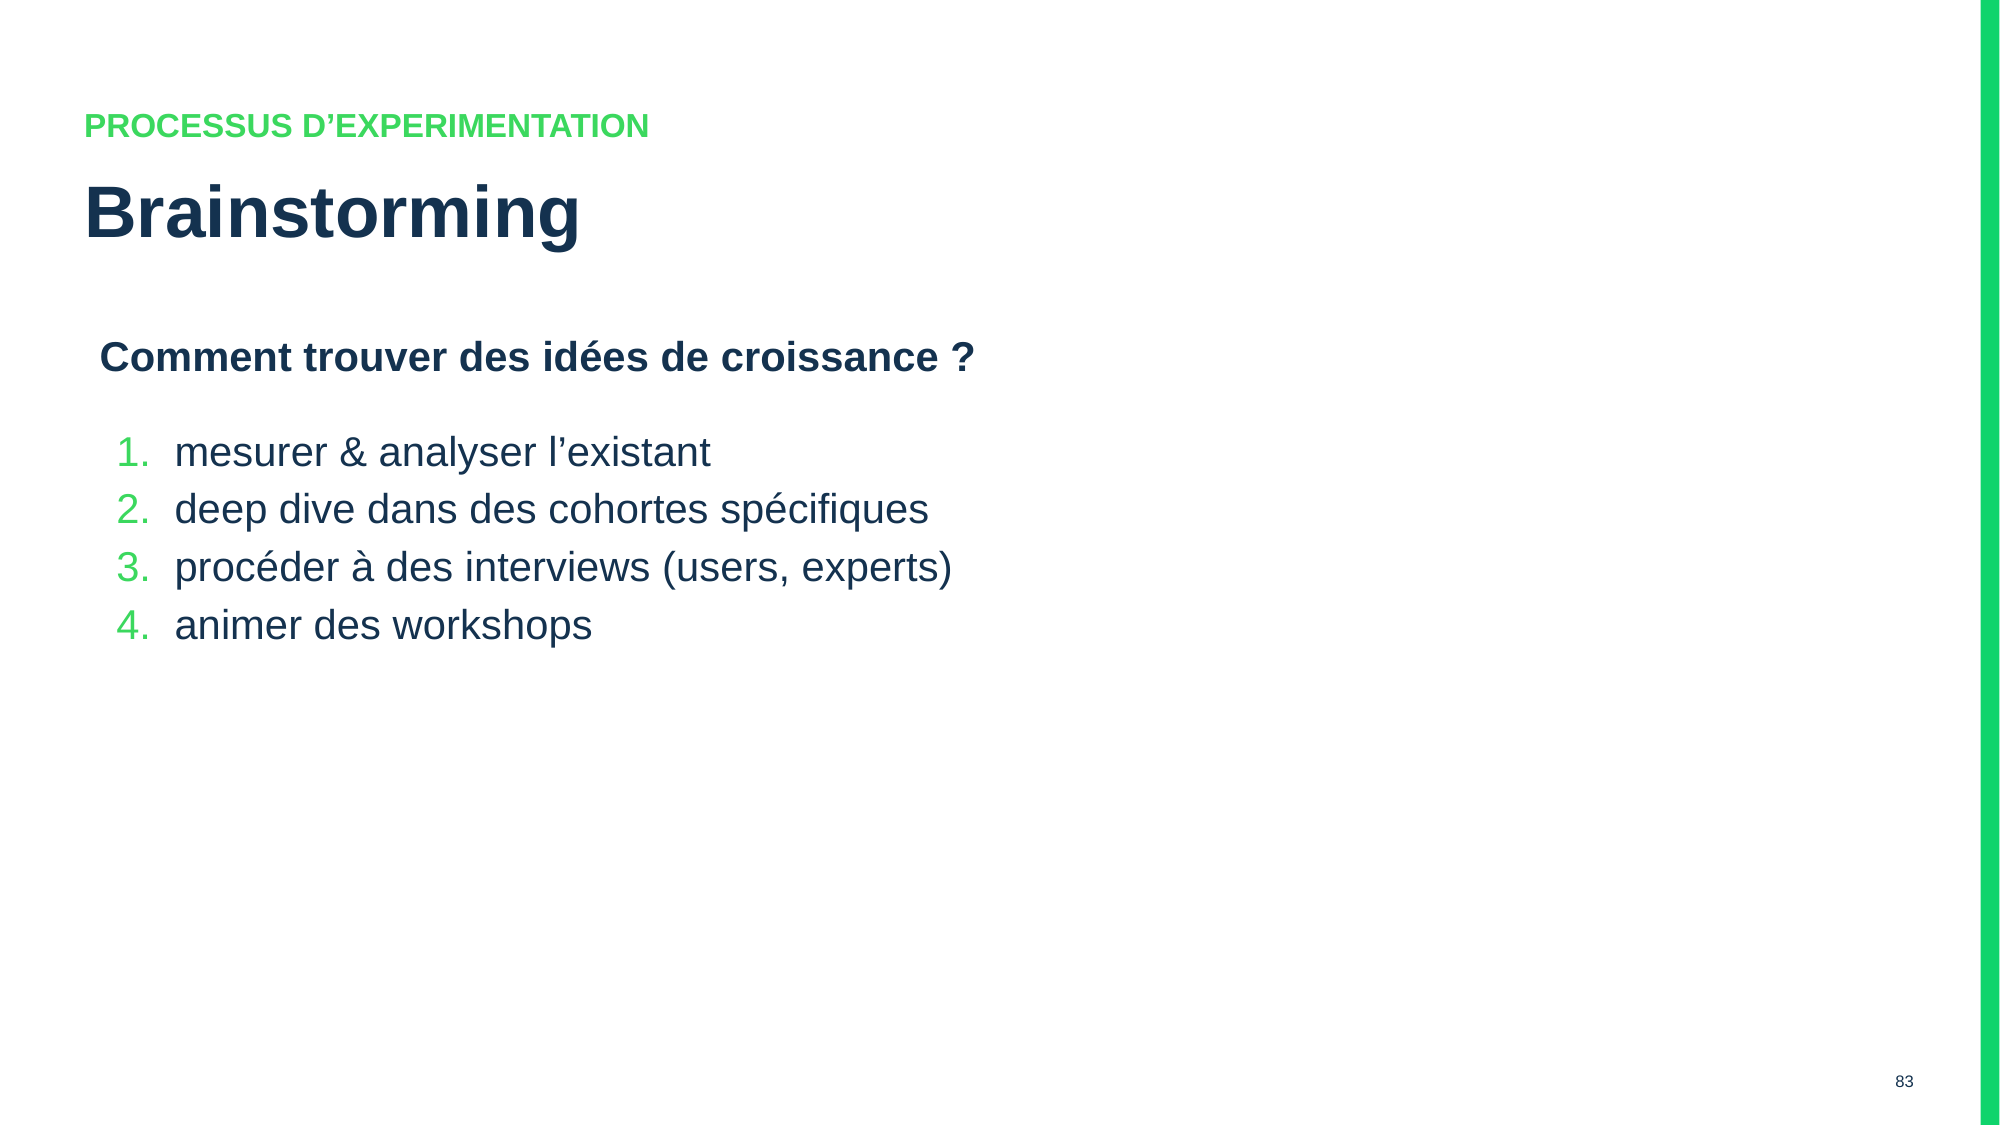

PROCESSUS D’EXPERIMENTATION
# Brainstorming
Comment trouver des idées de croissance ?
mesurer & analyser l’existant
deep dive dans des cohortes spécifiques
procéder à des interviews (users, experts)
animer des workshops
83